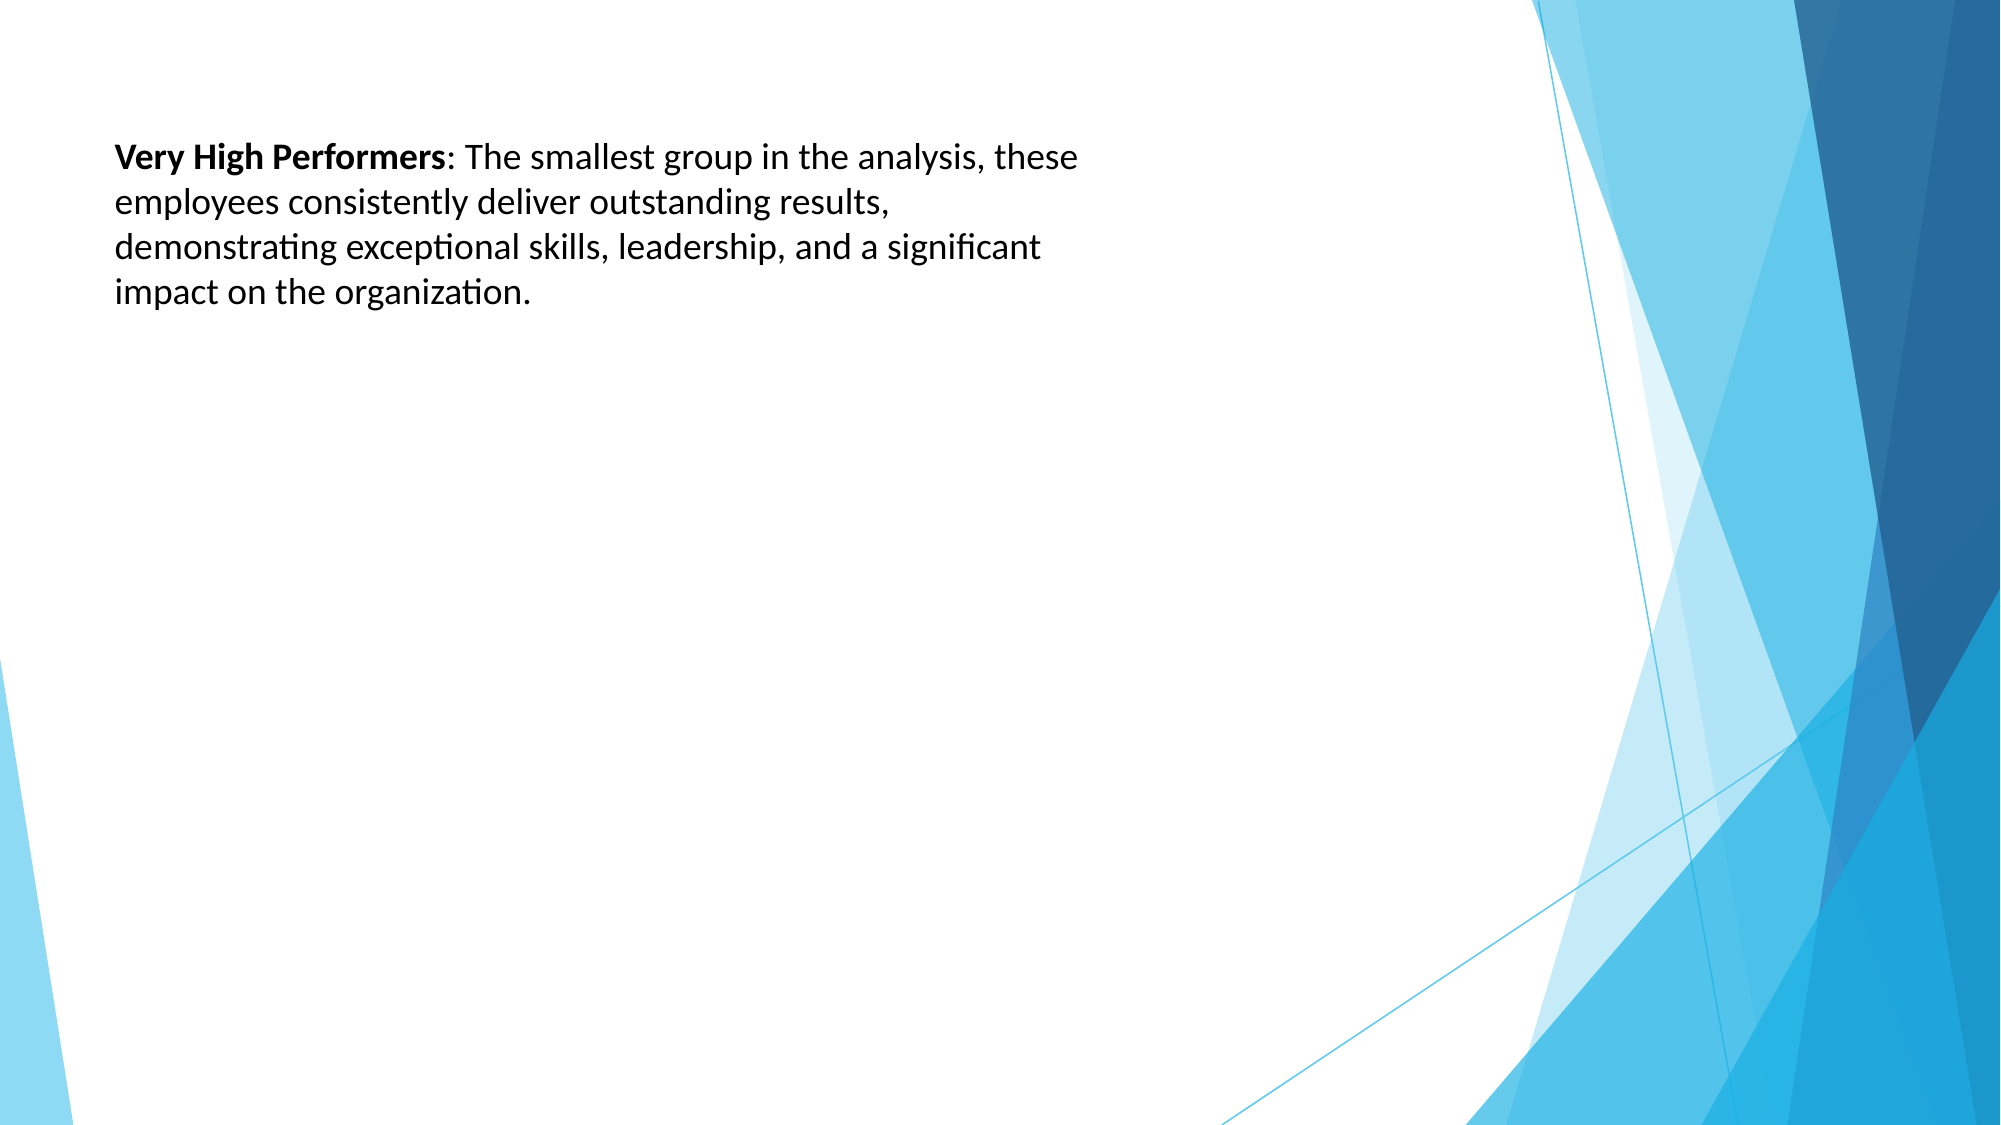

Very High Performers: The smallest group in the analysis, these employees consistently deliver outstanding results, demonstrating exceptional skills, leadership, and a significant impact on the organization.